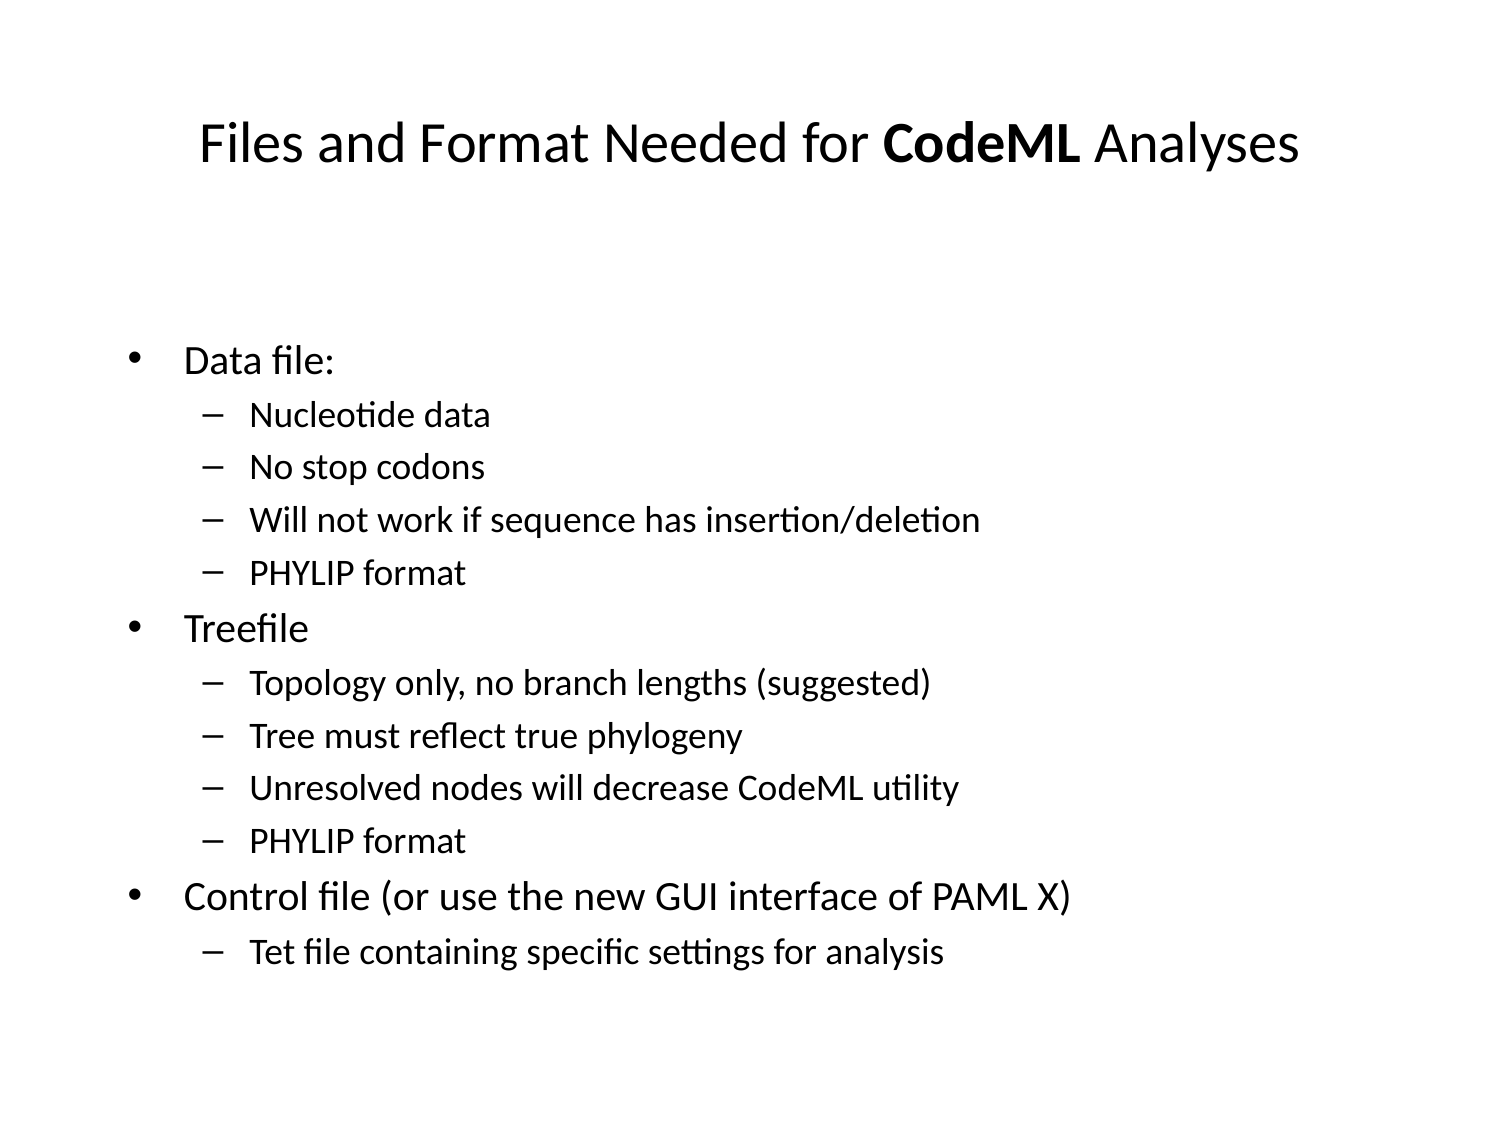

# Files and Format Needed for CodeML Analyses
Data file:
Nucleotide data
No stop codons
Will not work if sequence has insertion/deletion
PHYLIP format
Treefile
Topology only, no branch lengths (suggested)
Tree must reflect true phylogeny
Unresolved nodes will decrease CodeML utility
PHYLIP format
Control file (or use the new GUI interface of PAML X)
Tet file containing specific settings for analysis